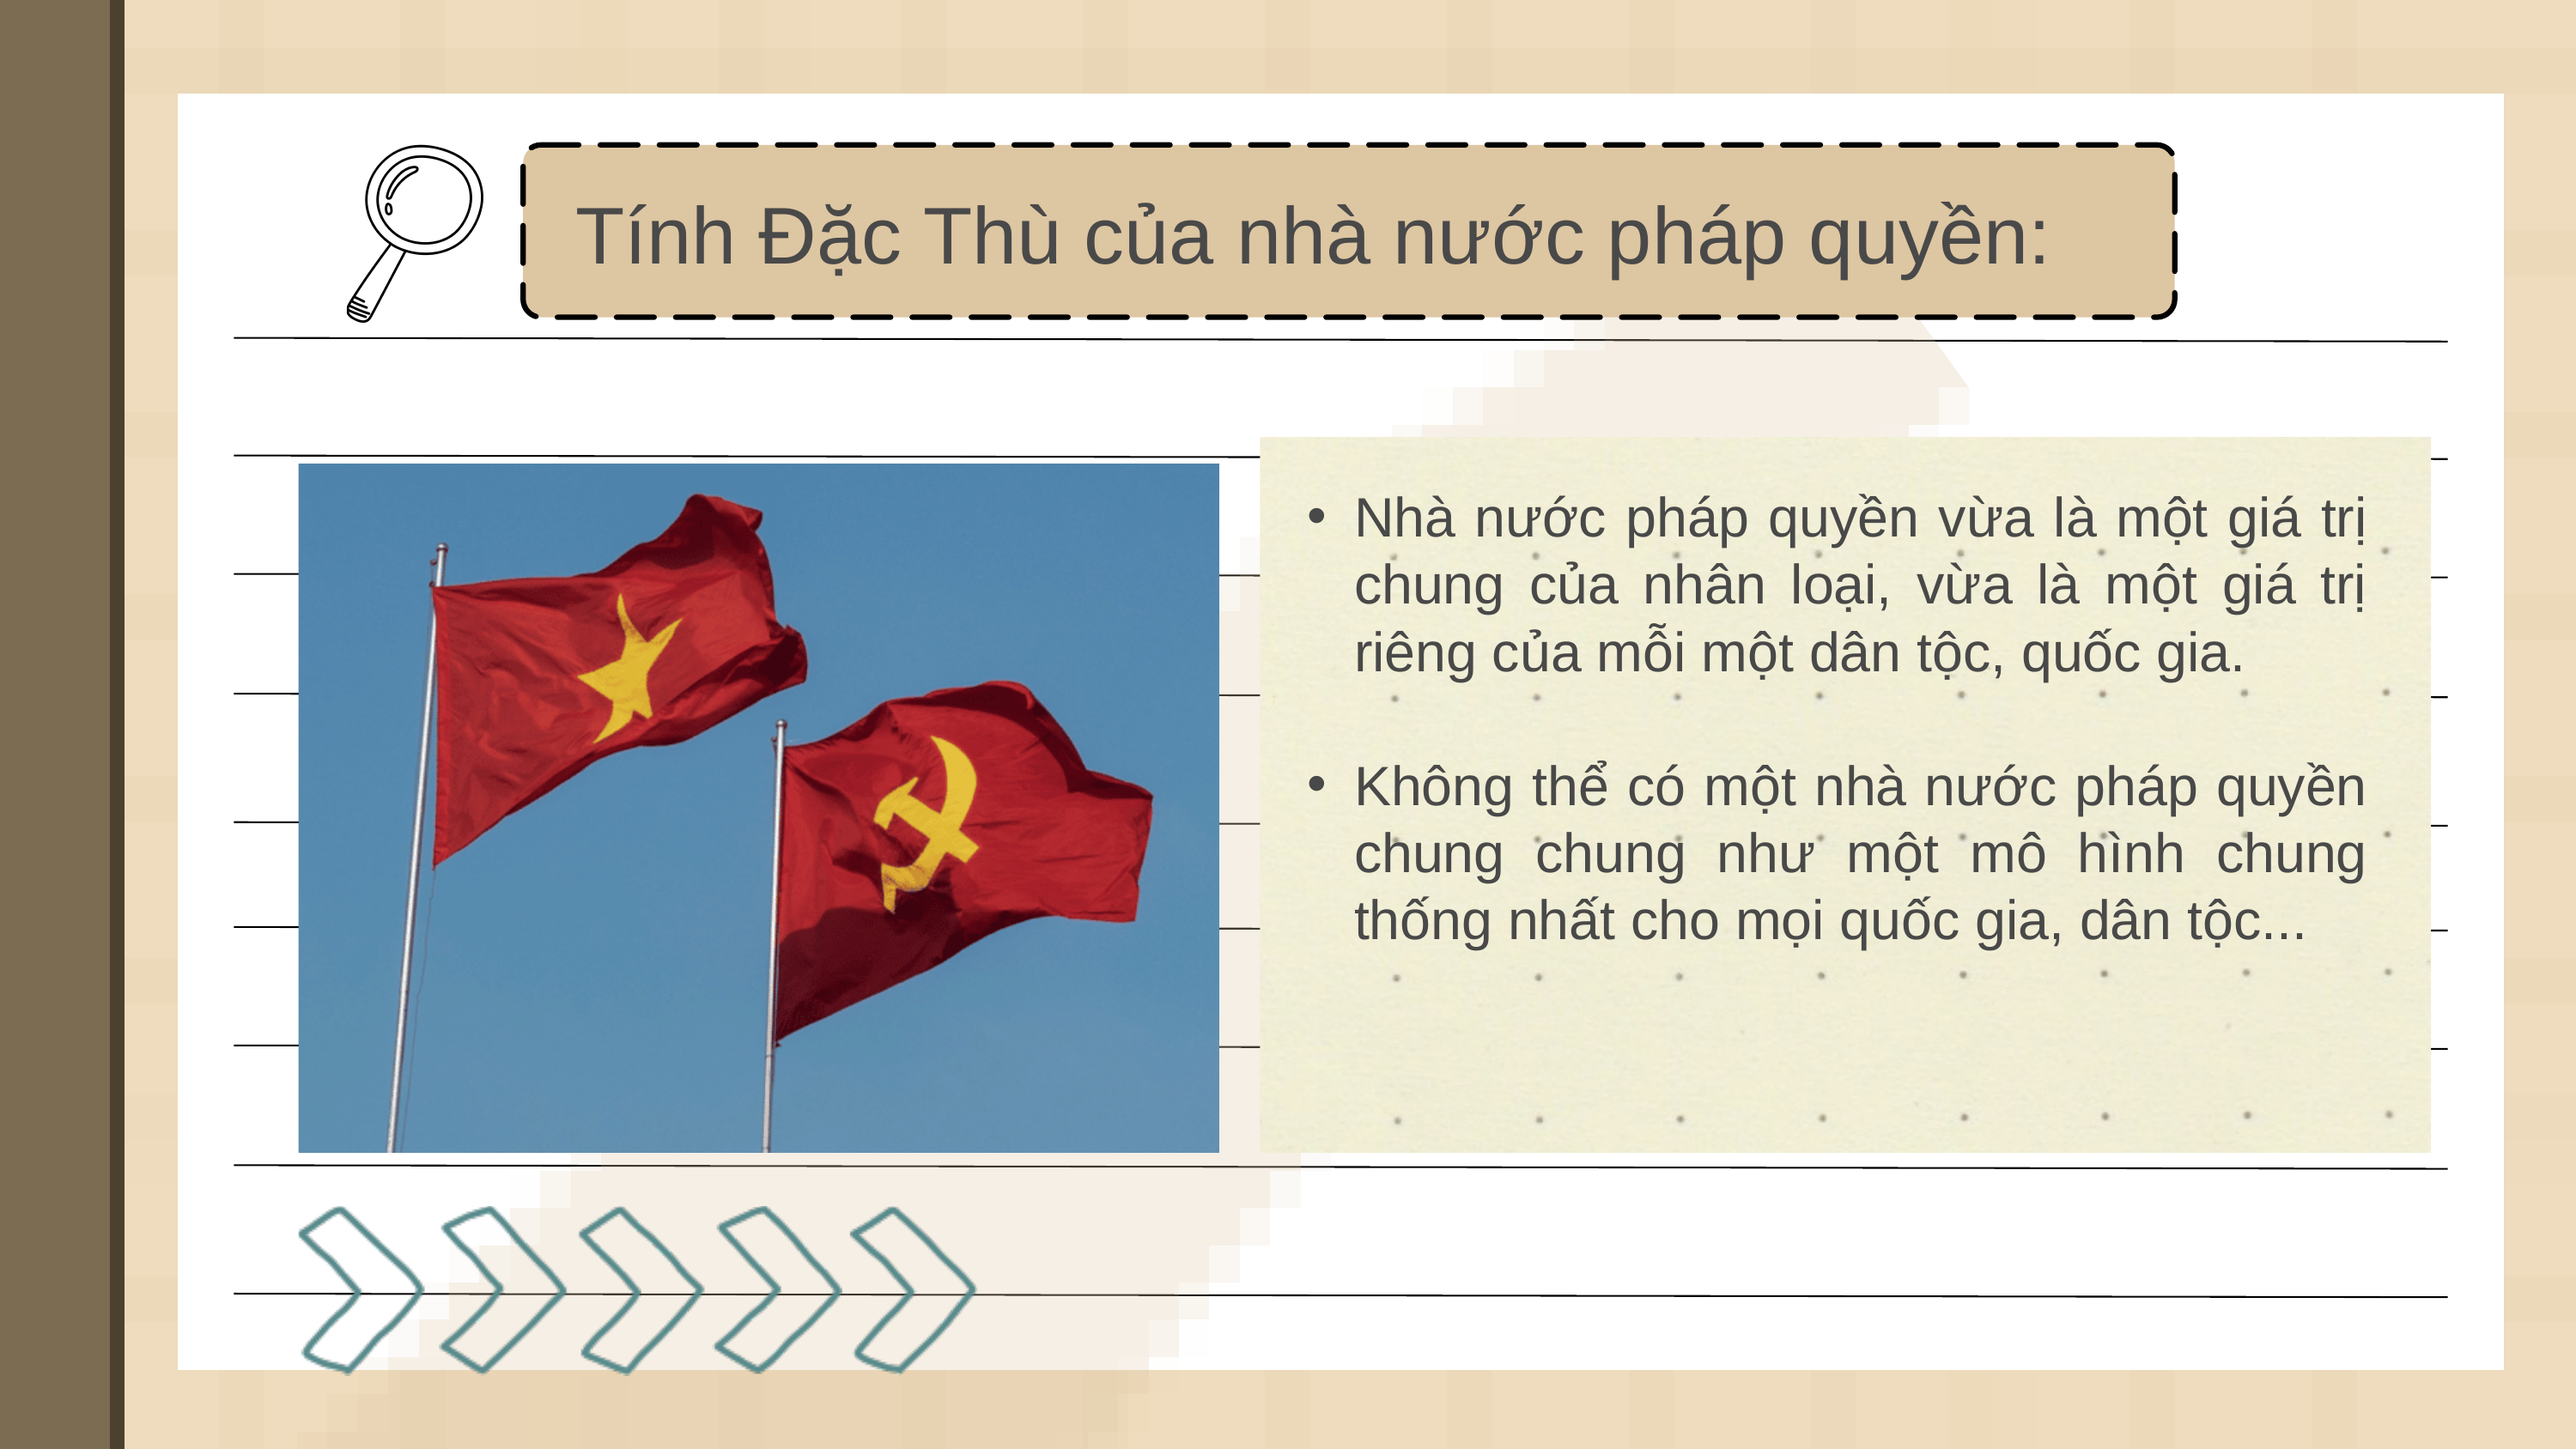

Tính Đặc Thù của nhà nước pháp quyền:

Nhà nước pháp quyền vừa là một giá trị chung của nhân loại, vừa là một giá trị riêng của mỗi một dân tộc, quốc gia.

Không thể có một nhà nước pháp quyền chung chung như một mô hình chung thống nhất cho mọi quốc gia, dân tộc...